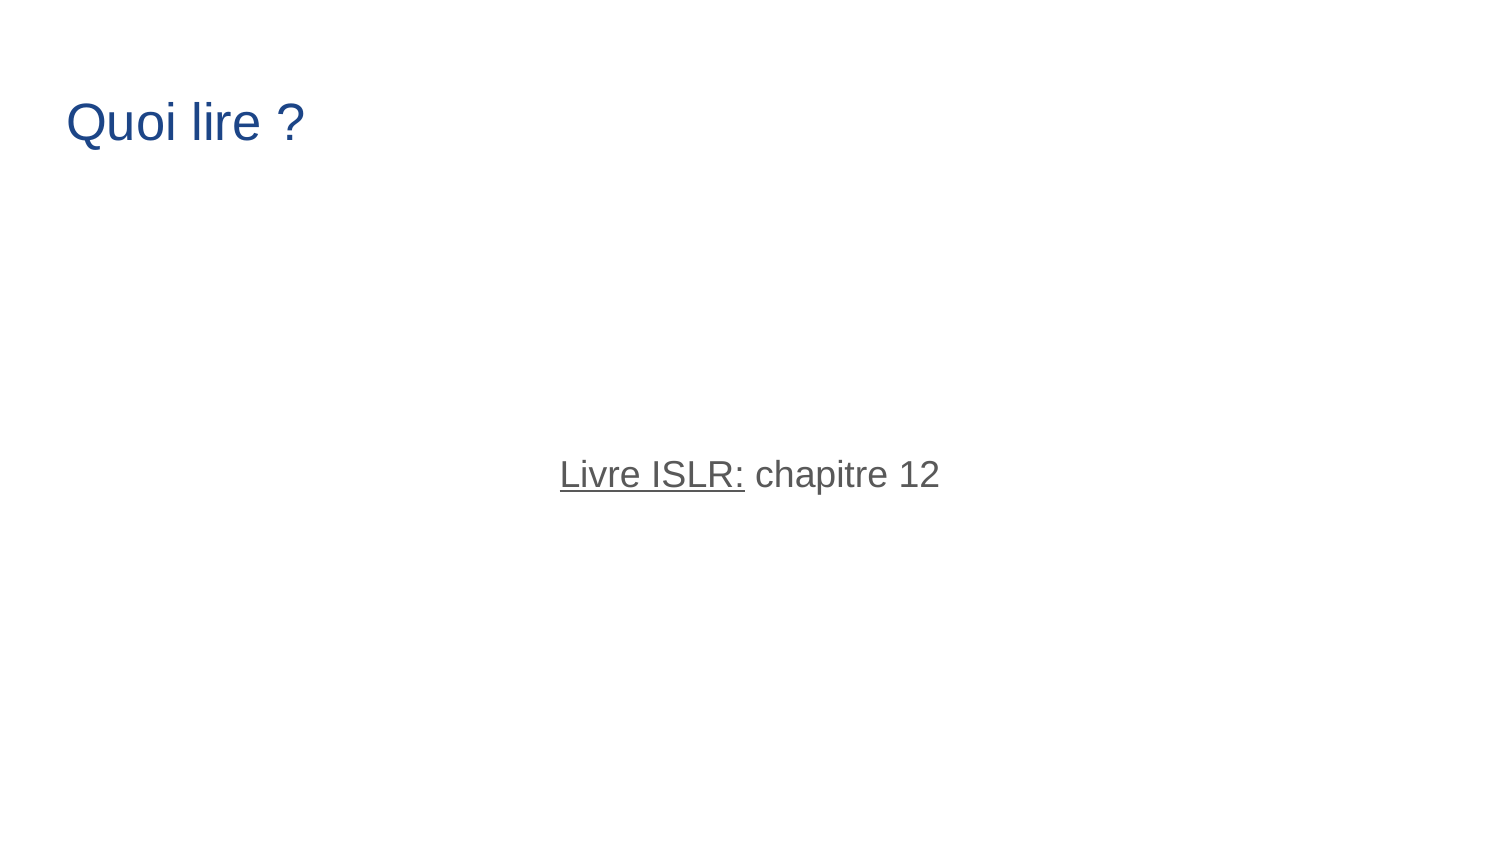

# Quoi lire ?
Livre ISLR: chapitre 12